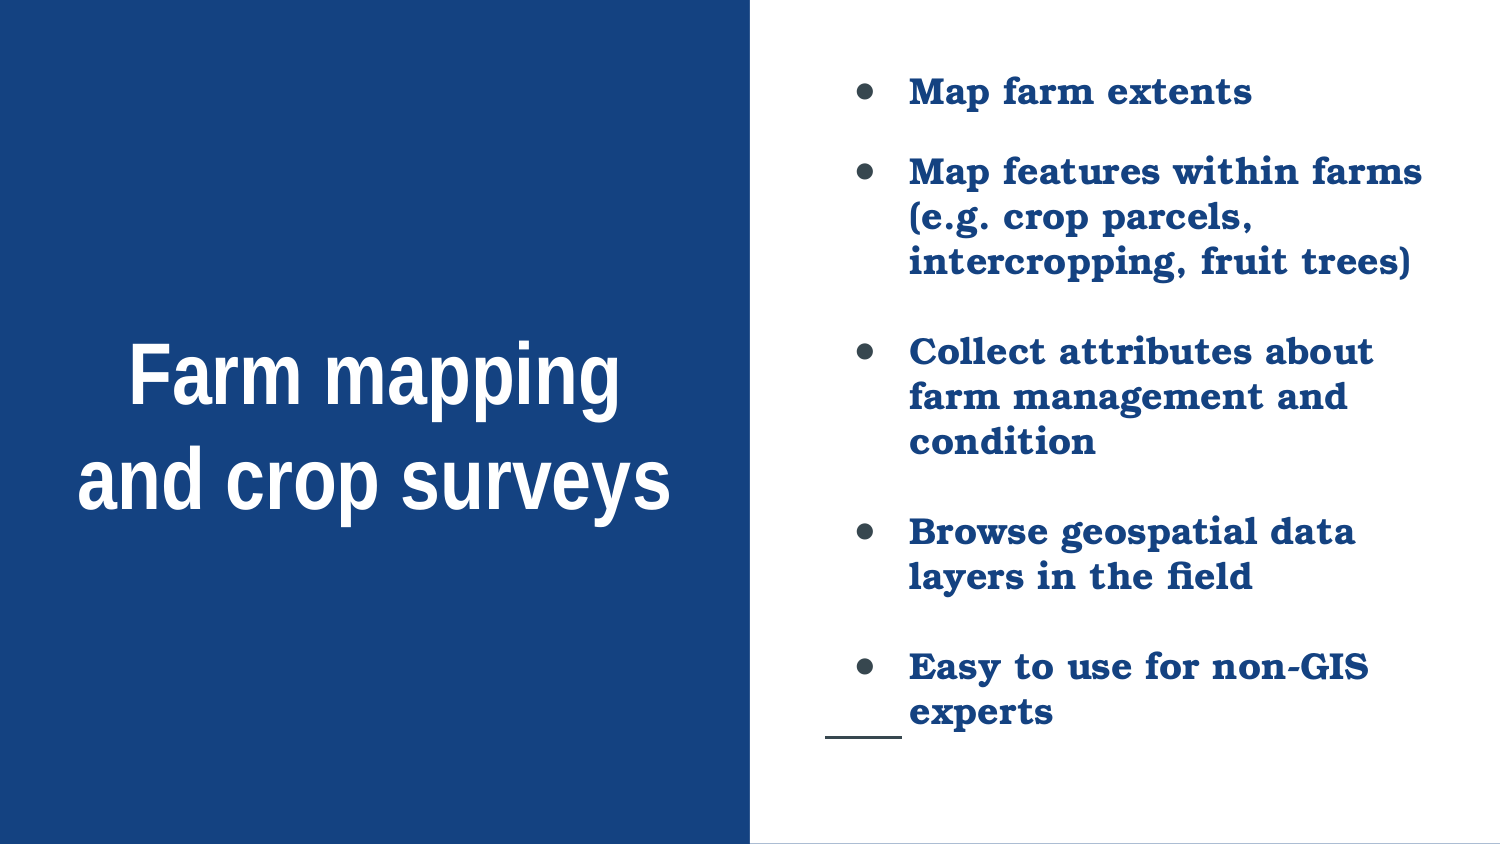

Map farm extents

Map features within farms (e.g. crop parcels, intercropping, fruit trees)

Collect attributes about farm management and condition

Browse geospatial data layers in the field

Easy to use for non-GIS experts

# Farm mapping and crop surveys